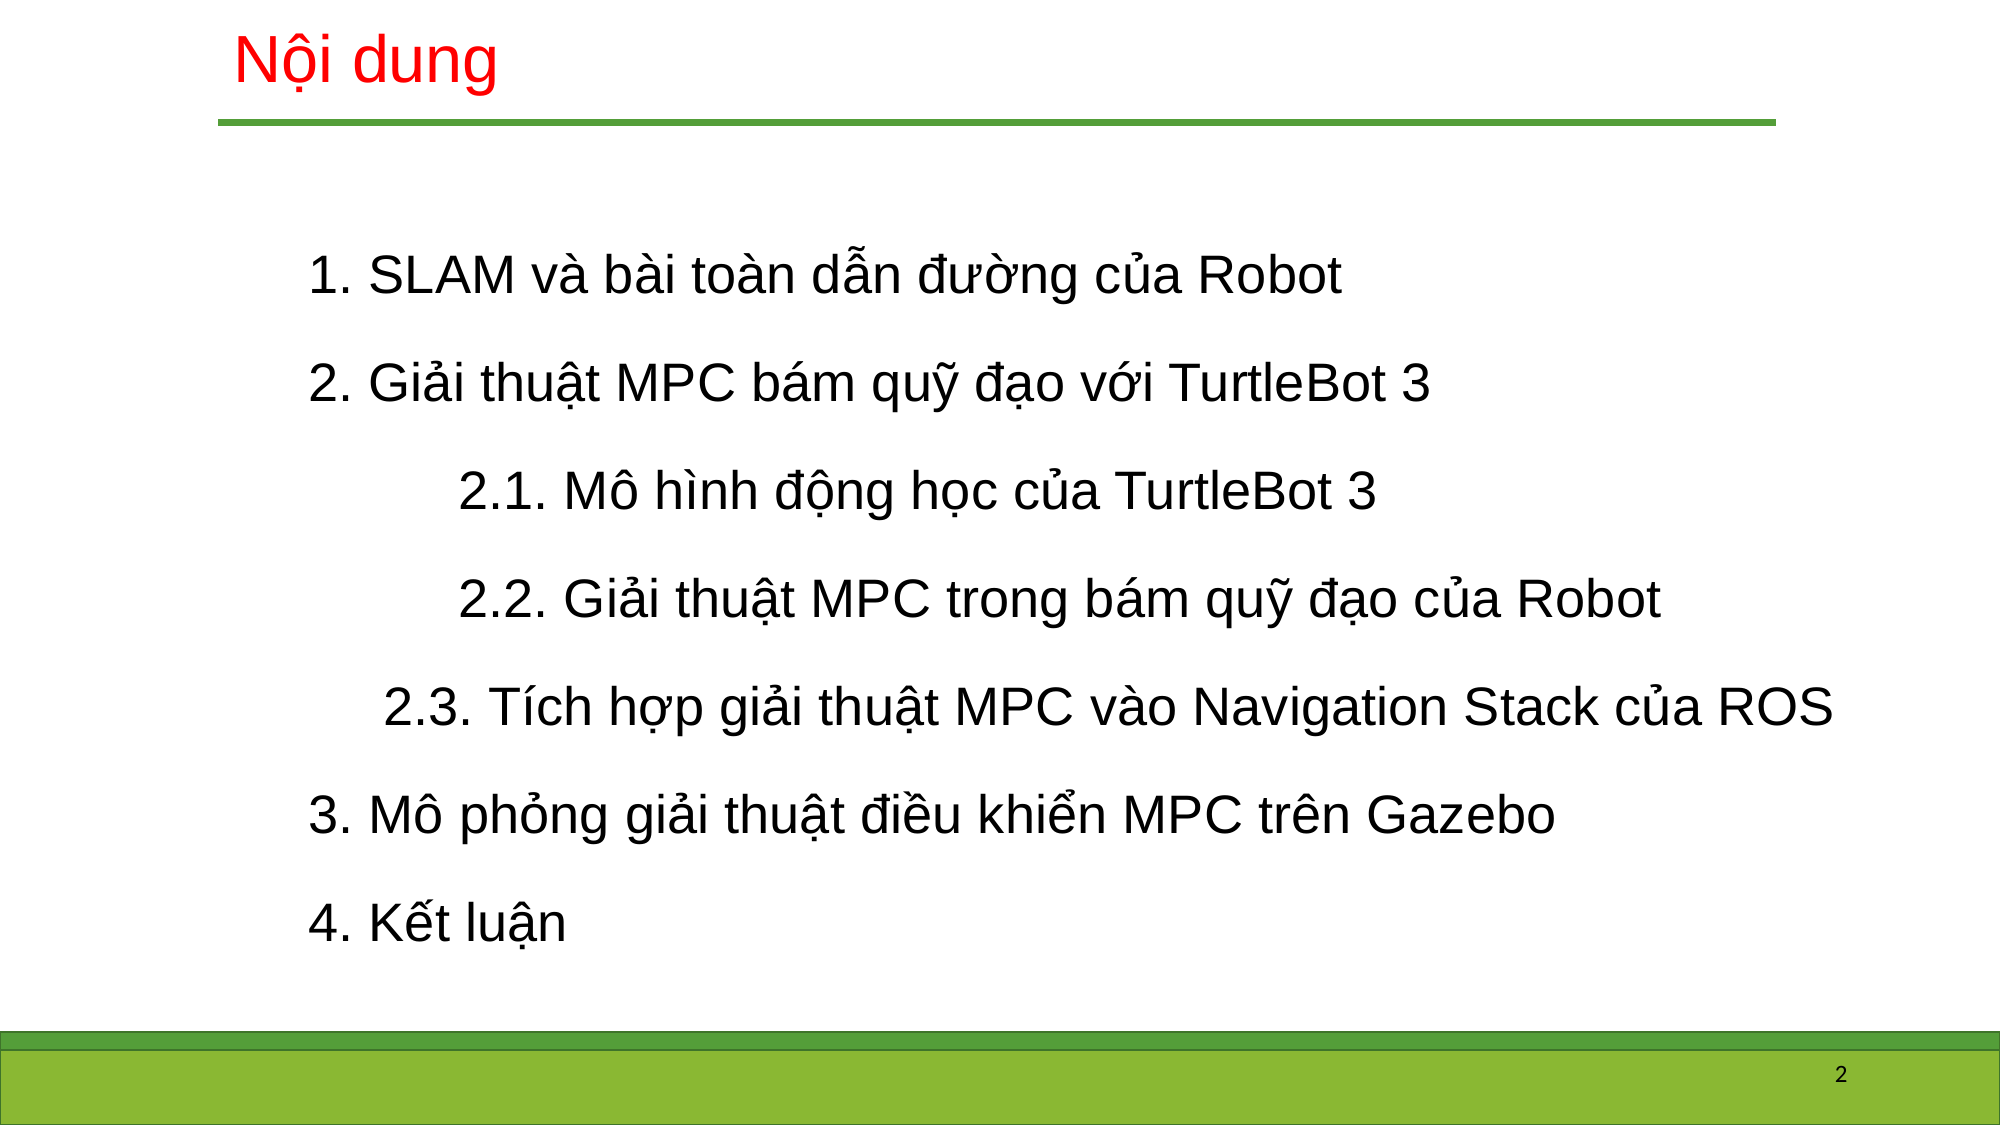

# Nội dung
1. SLAM và bài toàn dẫn đường của Robot
2. Giải thuật MPC bám quỹ đạo với TurtleBot 3
	2.1. Mô hình động học của TurtleBot 3
	2.2. Giải thuật MPC trong bám quỹ đạo của Robot
     2.3. Tích hợp giải thuật MPC vào Navigation Stack của ROS
3. Mô phỏng giải thuật điều khiển MPC trên Gazebo
4. Kết luận

2